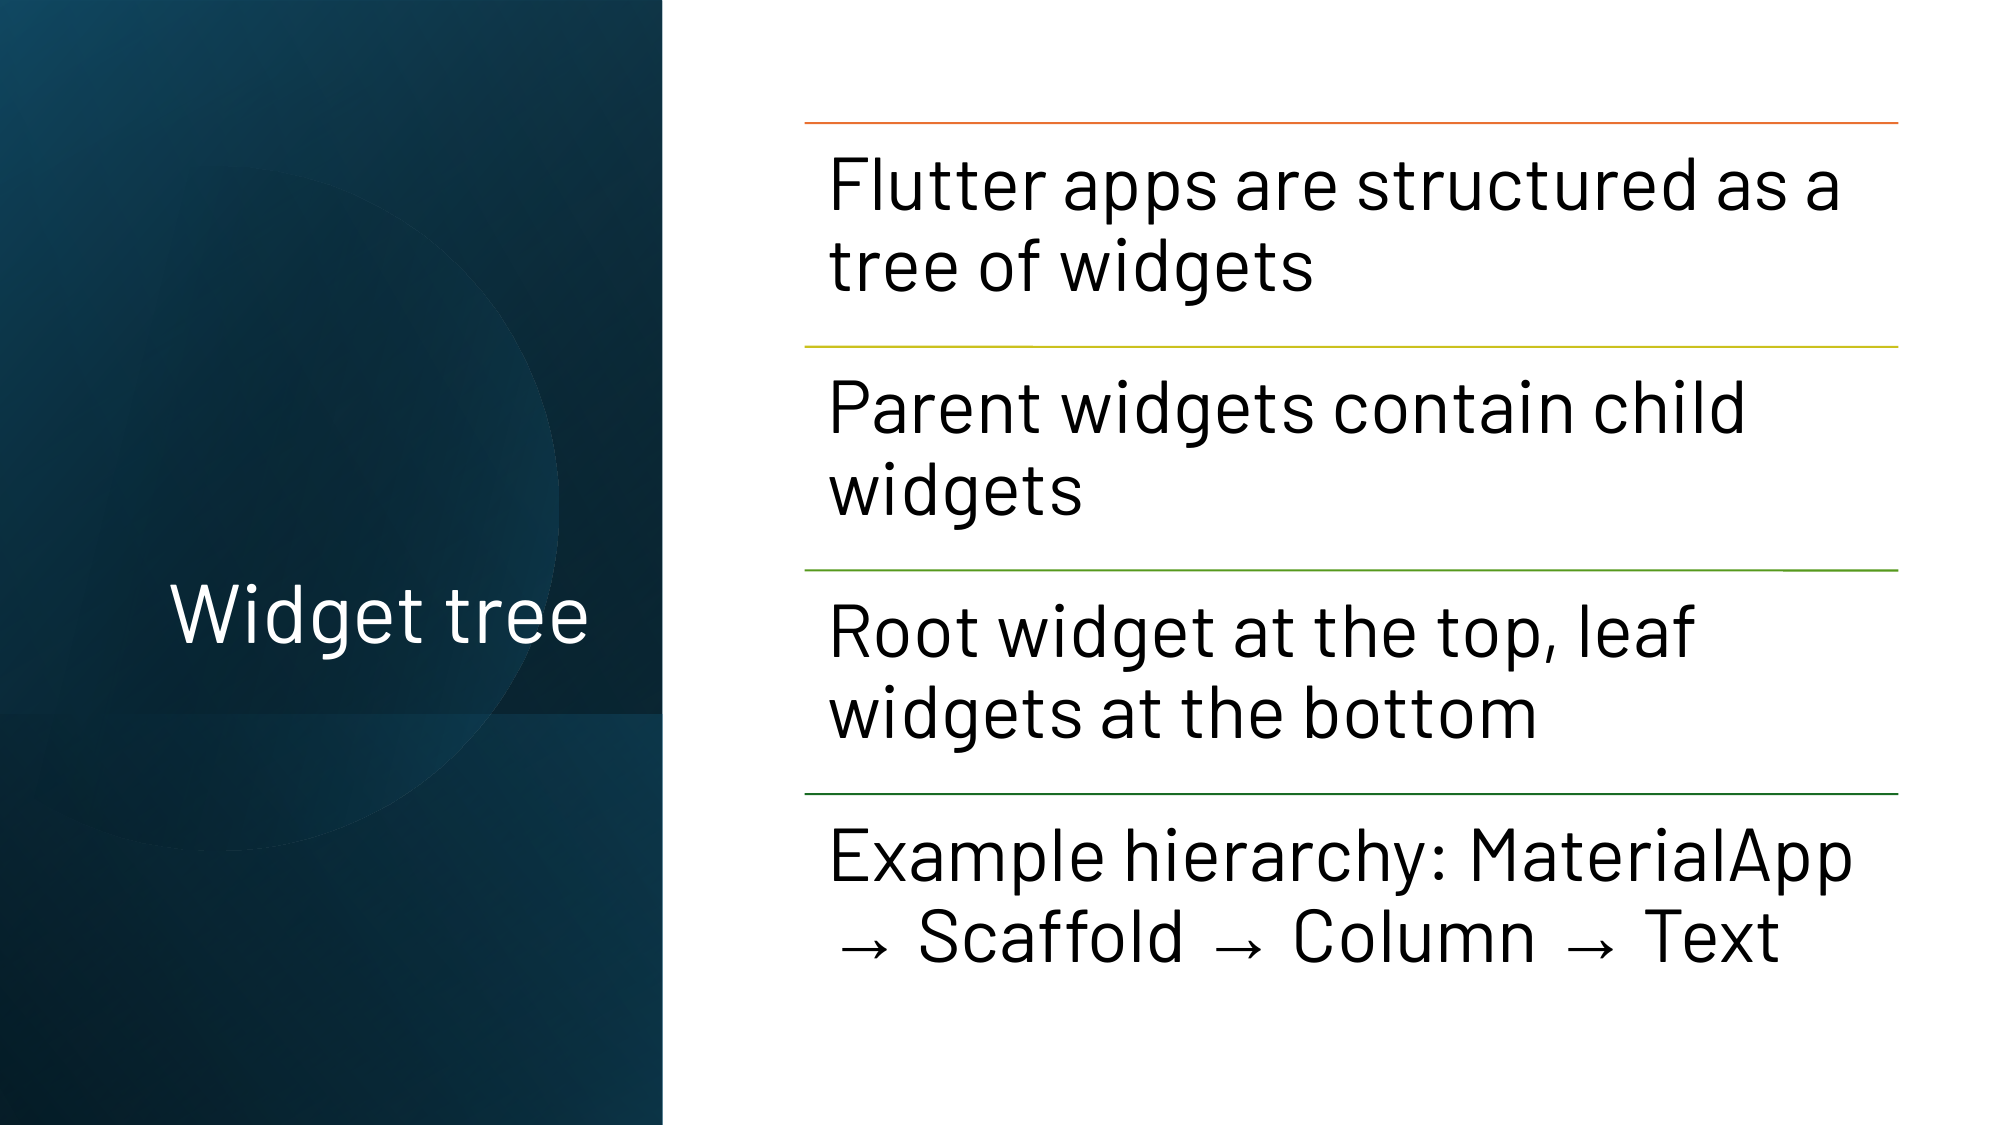

Flutter apps are structured as a tree of widgets
Parent widgets contain child widgets
Root widget at the top, leaf widgets at the bottom
Example hierarchy: MaterialApp → Scaffold → Column → Text

# Widget tree